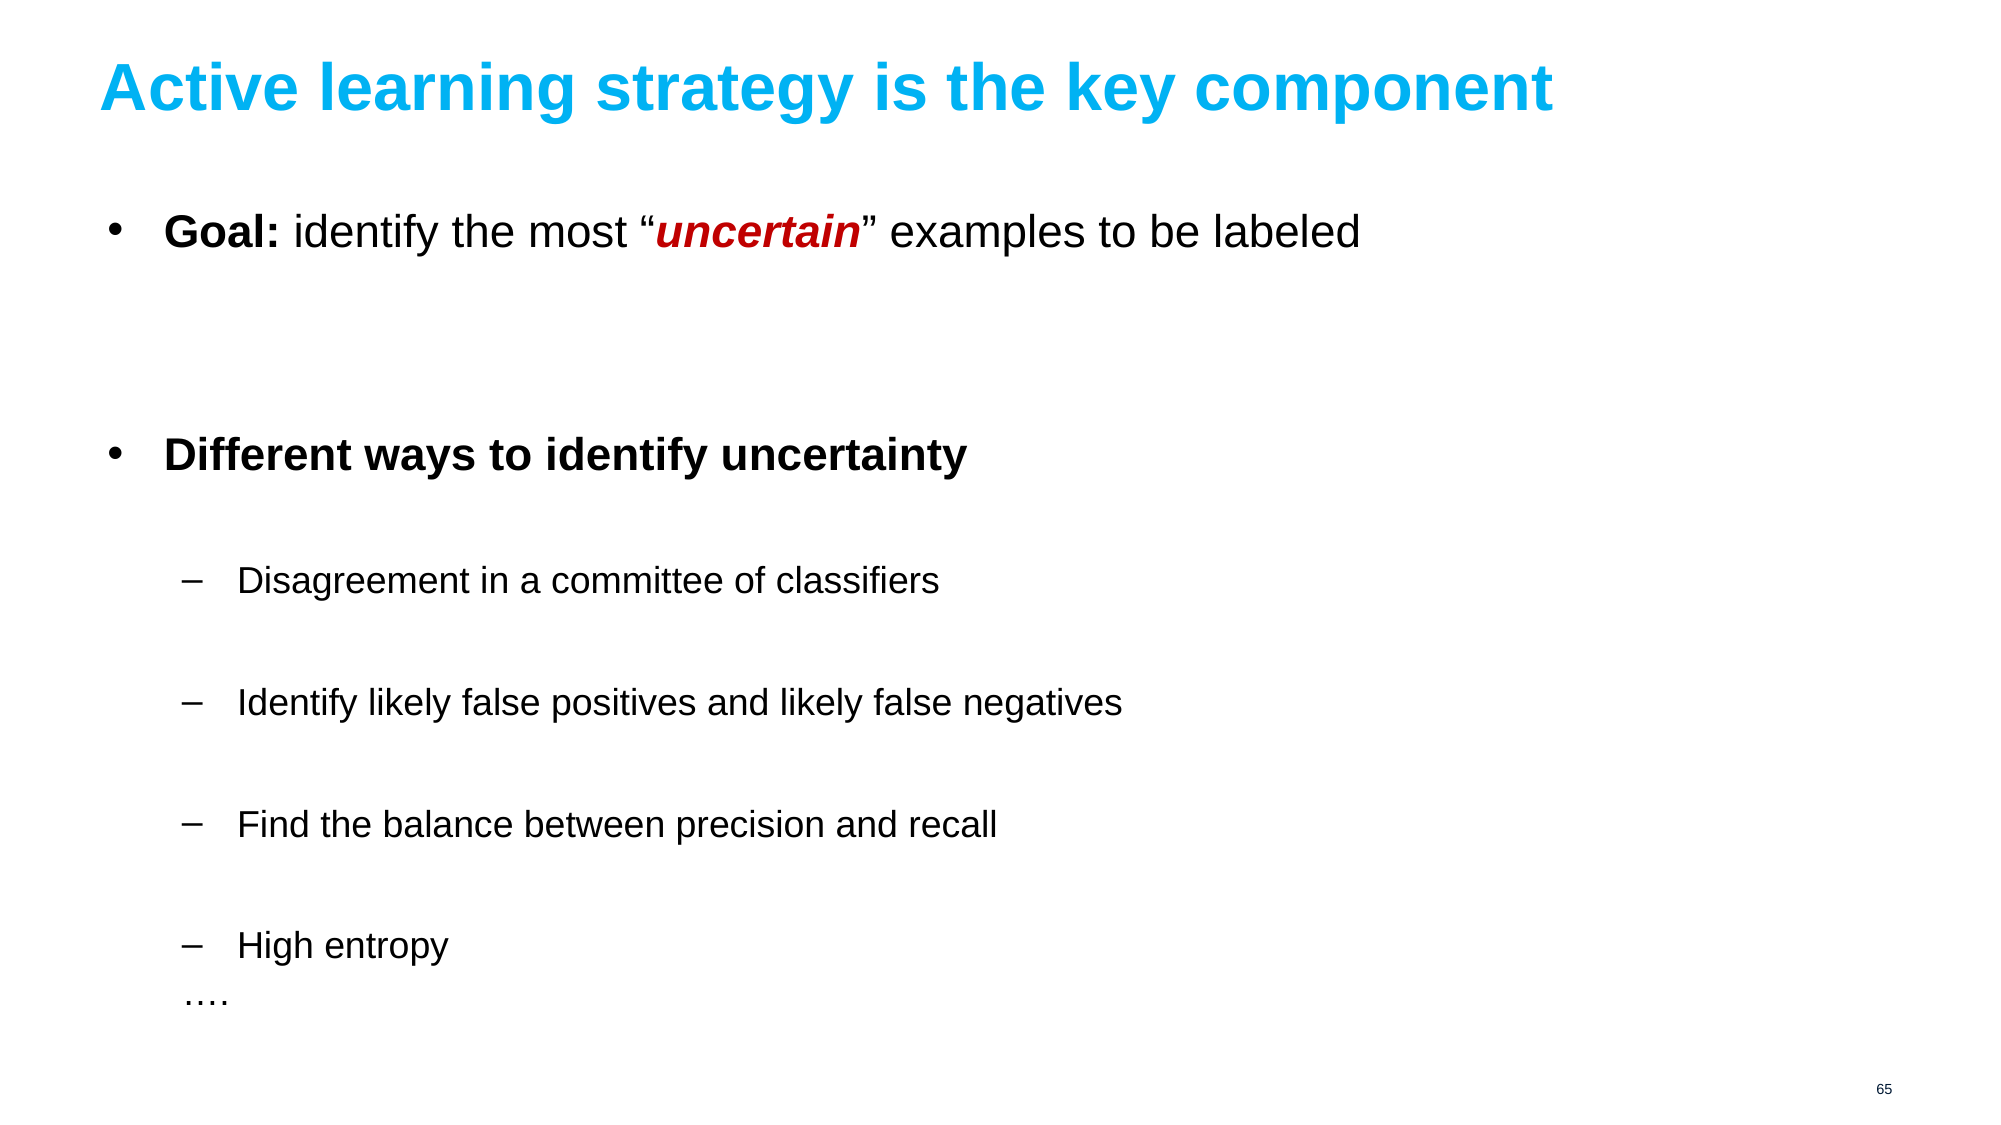

# Active learning strategy is the key component
Goal: identify the most “uncertain” examples to be labeled

Different ways to identify uncertainty

Disagreement in a committee of classifiers

Identify likely false positives and likely false negatives

Find the balance between precision and recall

High entropy
….

65